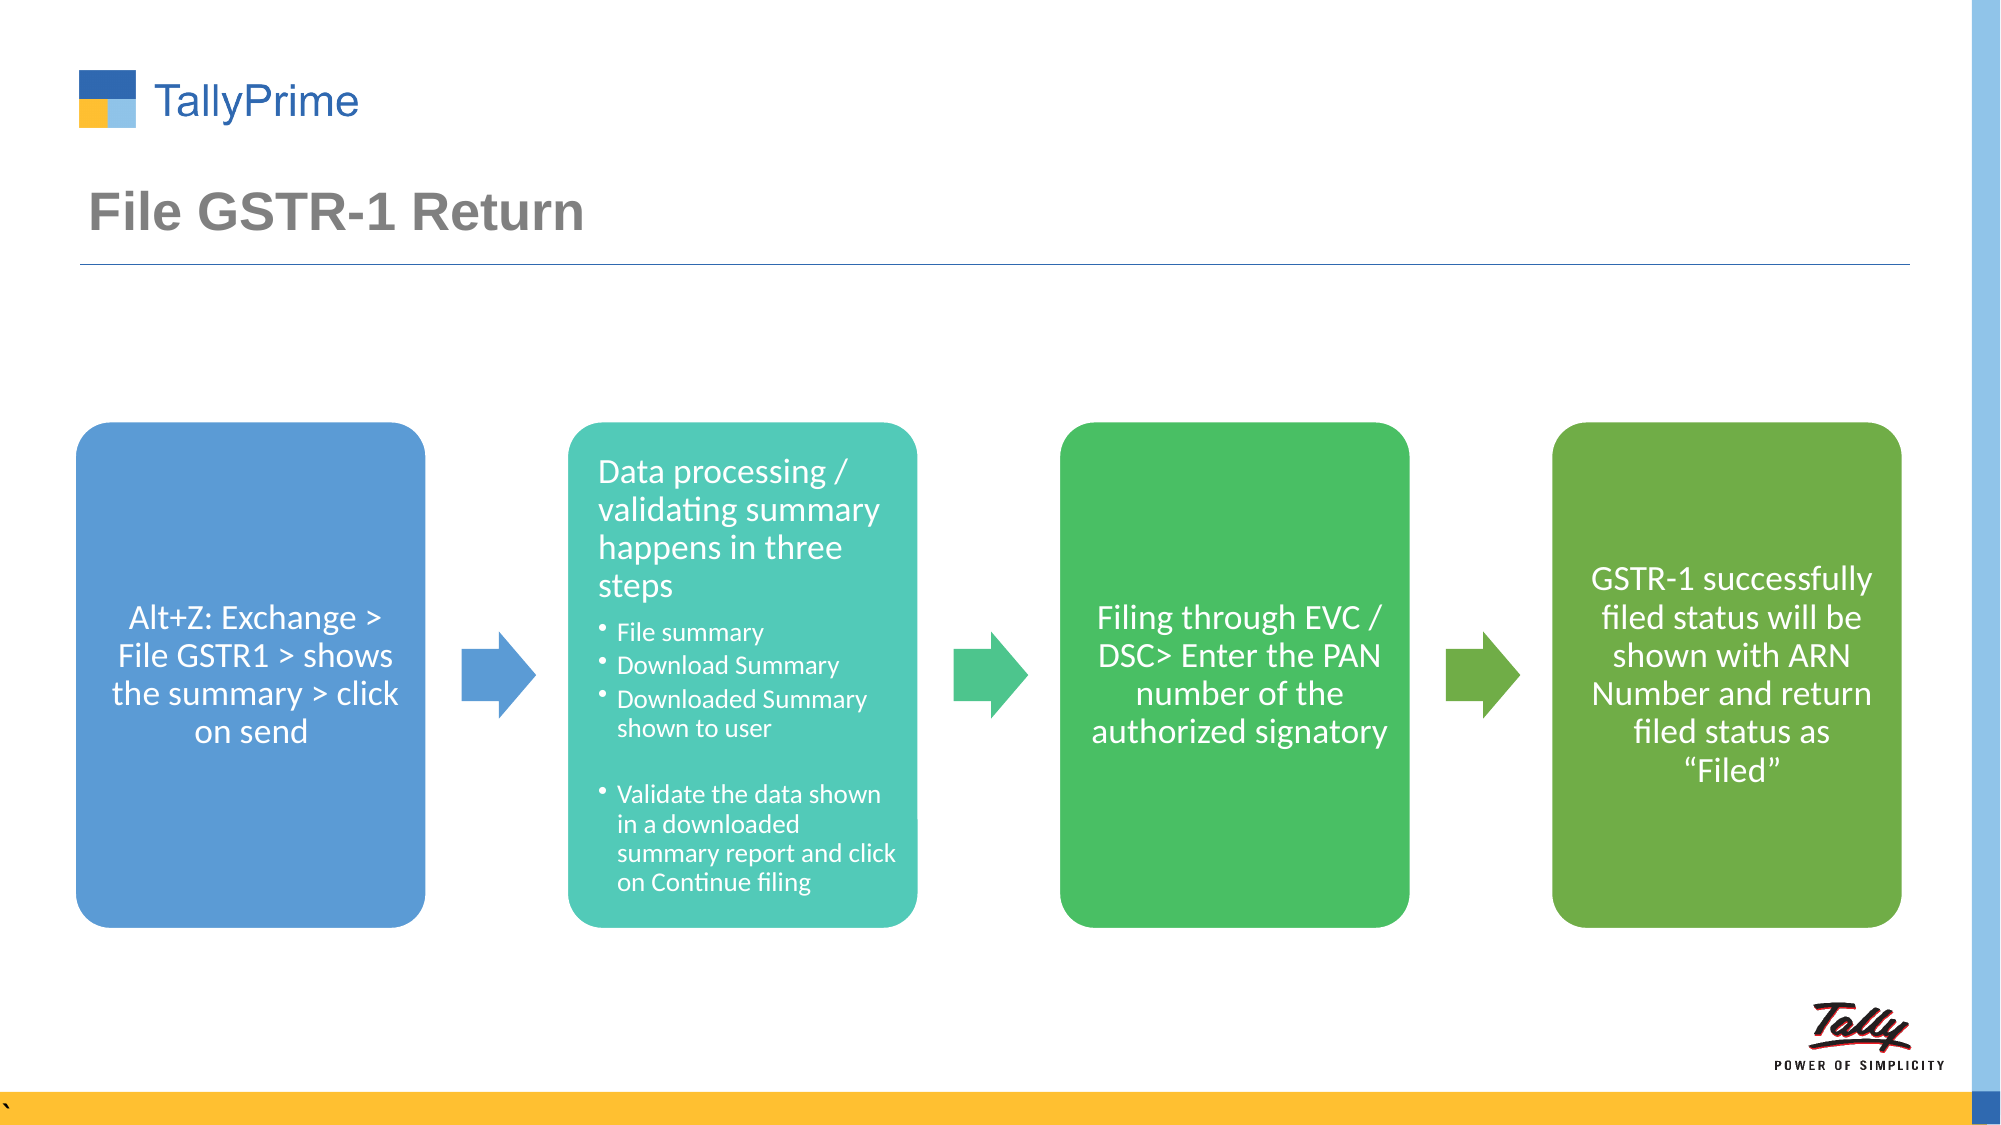

# File GSTR-1 Return
Alt+Z: Exchange > File GSTR1 > shows the summary > click on send

Data processing / validating summary happens in three steps
File summary
Download Summary
Downloaded Summary shown to user

Validate the data shown in a downloaded summary report and click on Continue filing

Filing through EVC / DSC> Enter the PAN number of the authorized signatory

GSTR-1 successfully filed status will be shown with ARN Number and return filed status as “Filed”